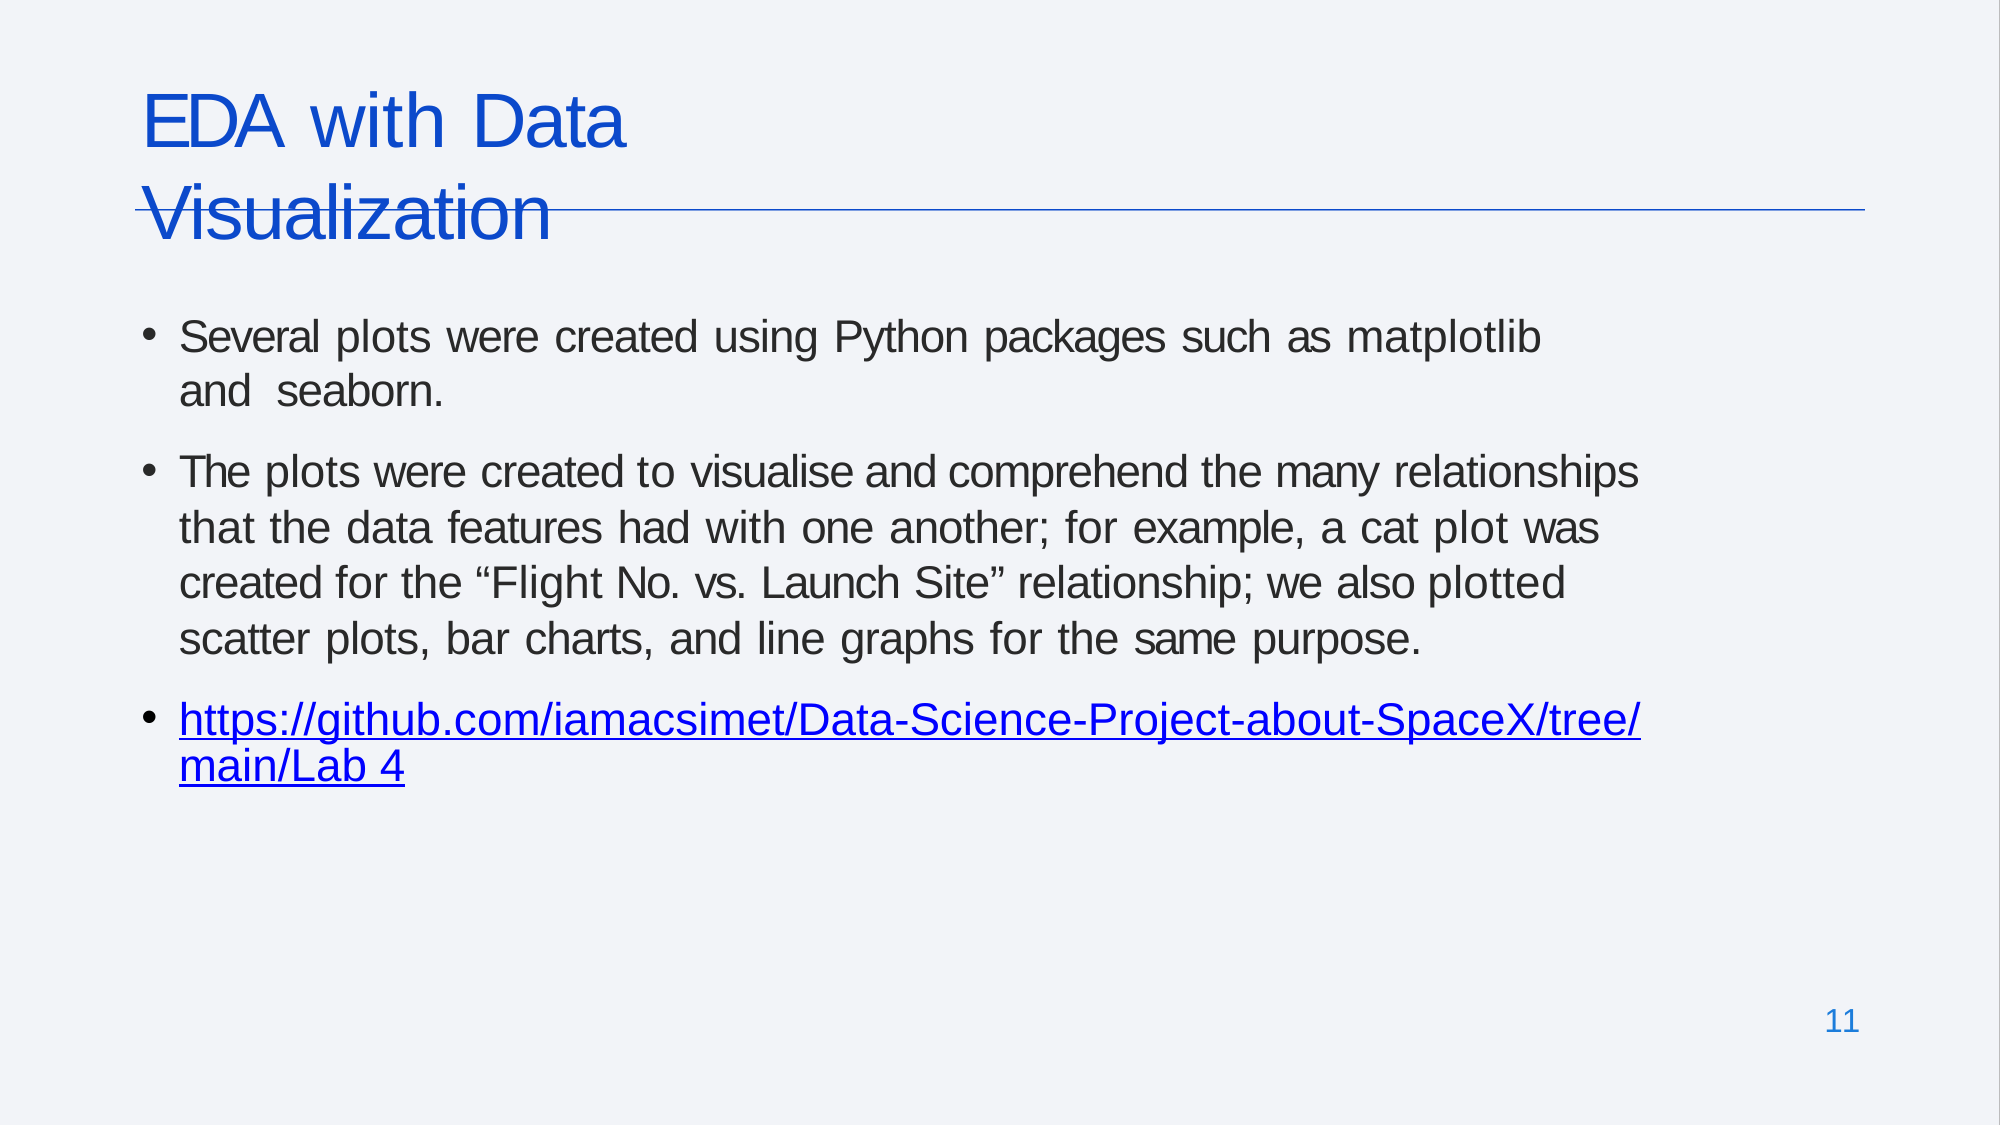

# EDA with Data Visualization
Several plots were created using Python packages such as matplotlib and  seaborn.
The plots were created to visualise and comprehend the many relationships  that the data features had with one another; for example, a cat plot was  created for the “Flight No. vs. Launch Site” relationship; we also plotted  scatter plots, bar charts, and line graphs for the same purpose.
https://github.com/iamacsimet/Data-Science-Project-about-SpaceX/tree/main/Lab 4
11